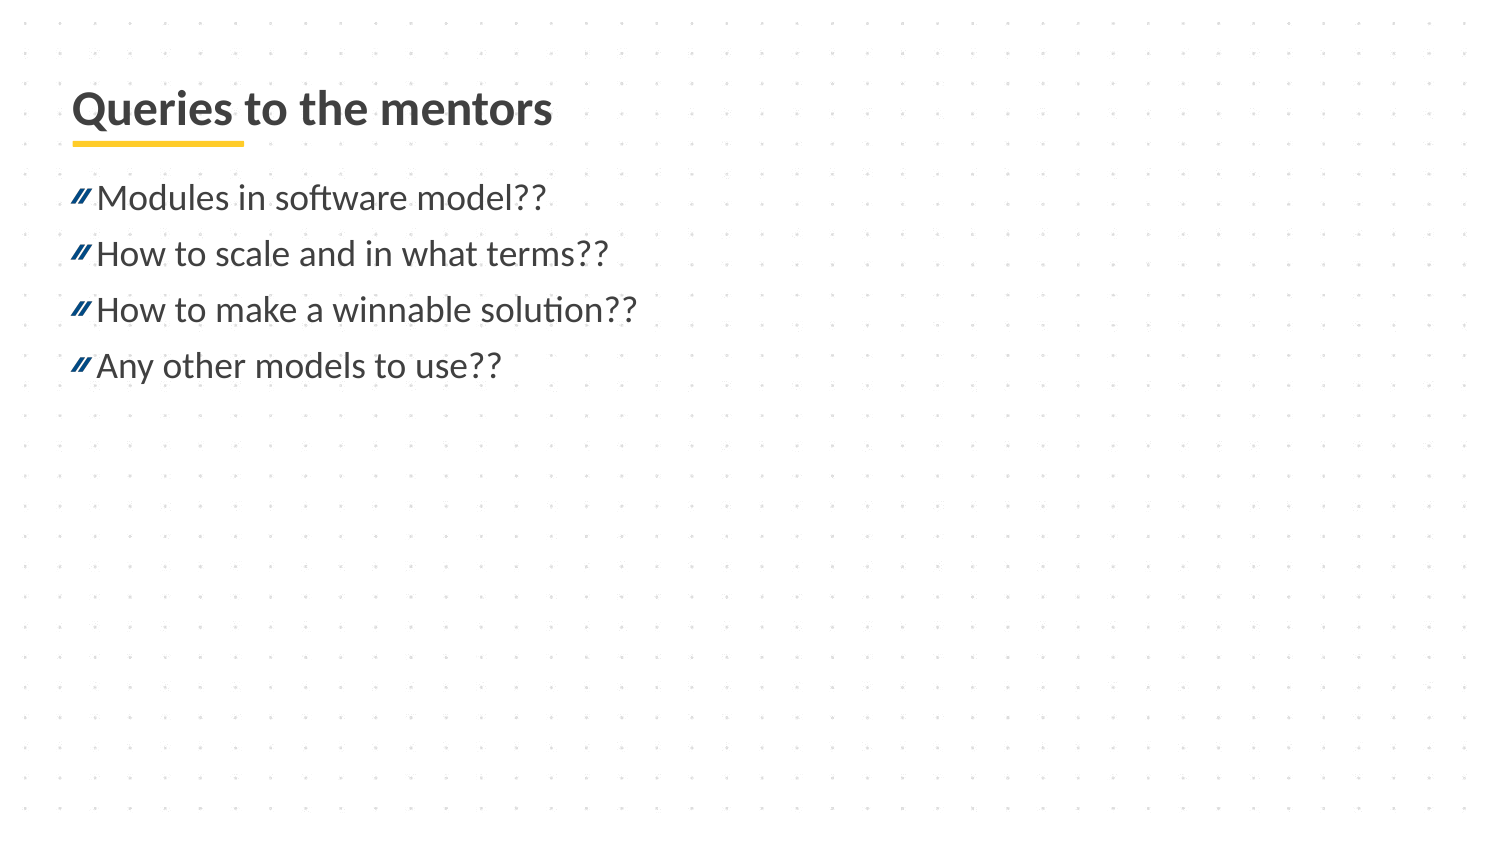

# Queries to the mentors
Modules in software model??
How to scale and in what terms??
How to make a winnable solution??
Any other models to use??